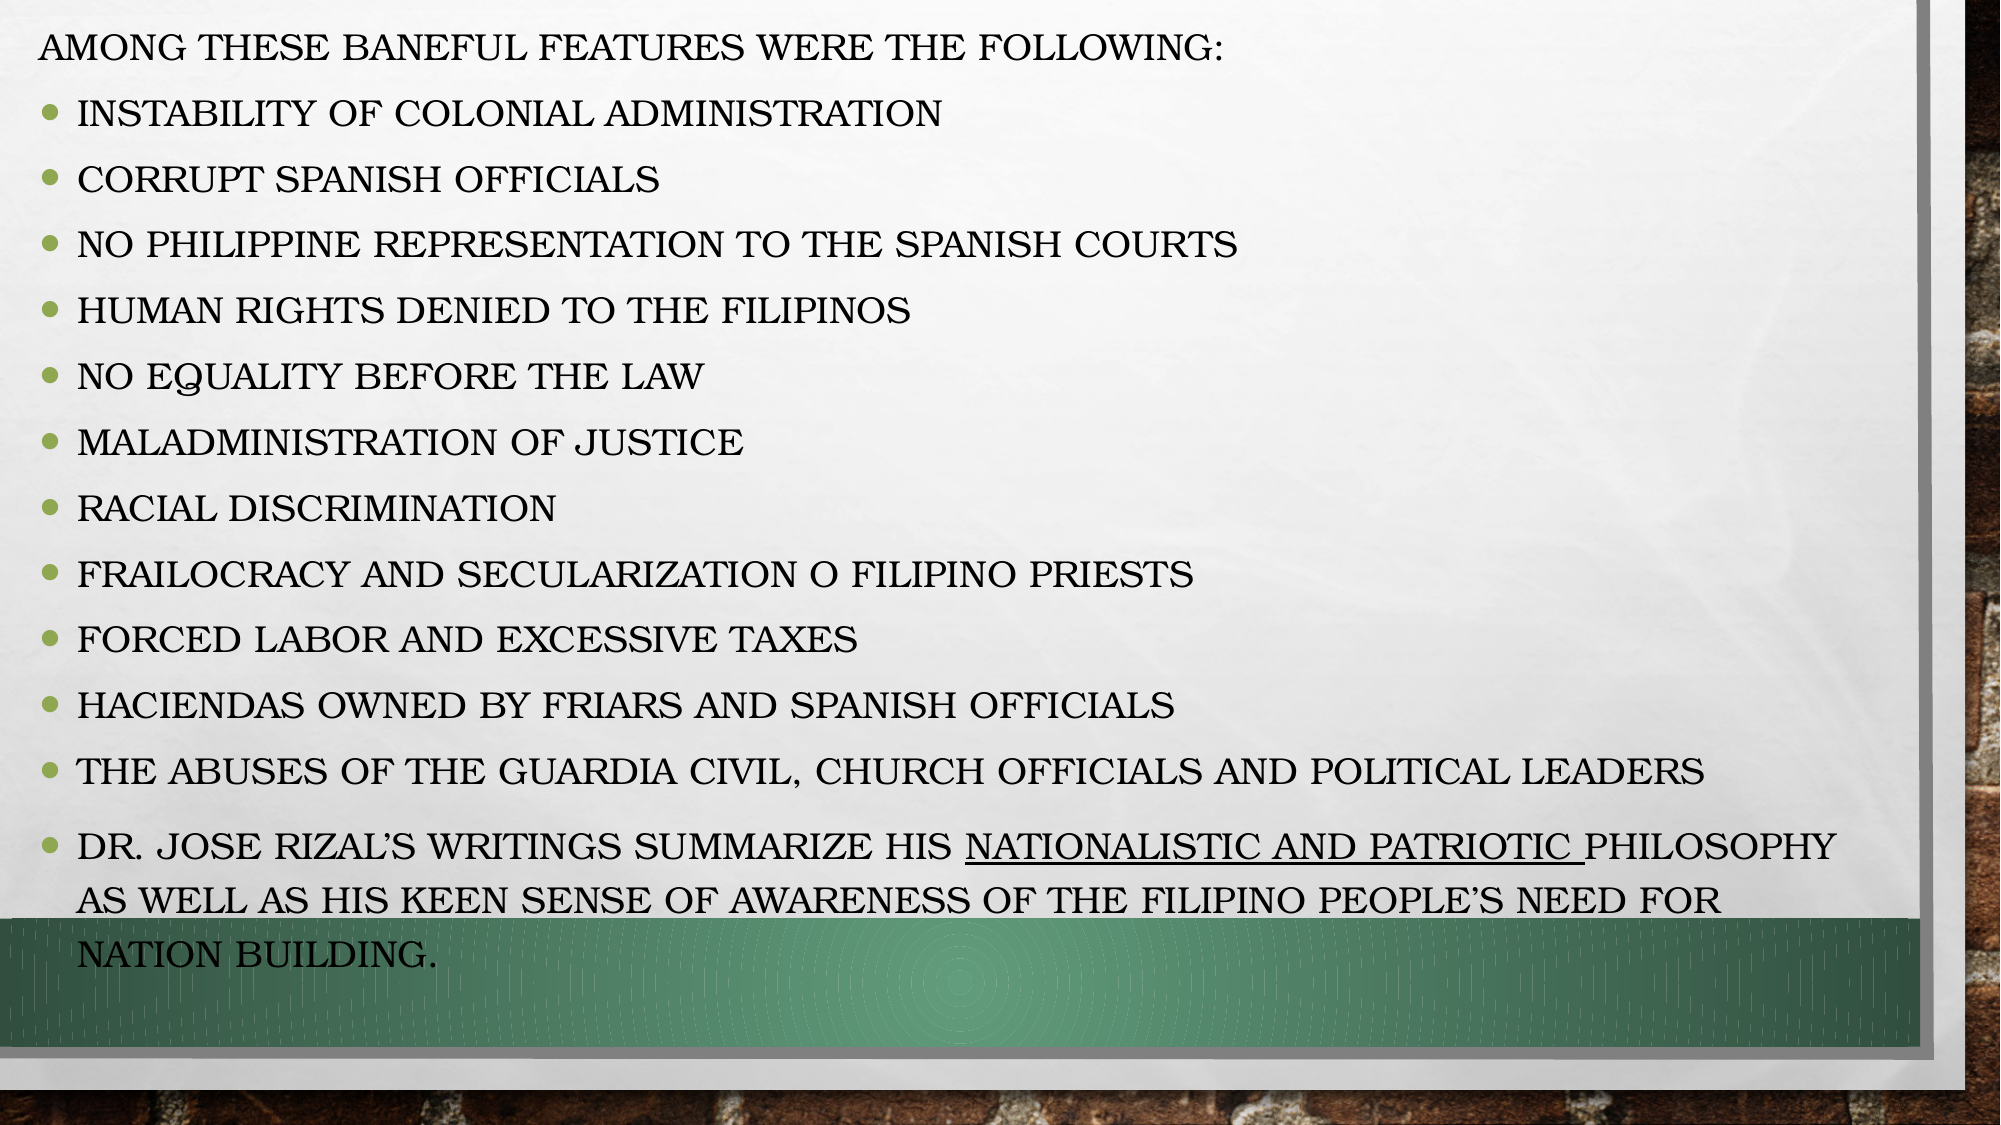

Among these baneful features were the following:
Instability of Colonial Administration
Corrupt Spanish Officials
No Philippine Representation to the Spanish Courts
Human Rights Denied to the Filipinos
No Equality Before the Law
Maladministration of justice
Racial Discrimination
Frailocracy and Secularization o Filipino Priests
Forced Labor and Excessive Taxes
Haciendas Owned by Friars and Spanish Officials
The Abuses of the Guardia Civil, Church Officials and Political Leaders
Dr. Jose Rizal’s writings summarize his nationalistic and patriotic philosophy as well as his keen sense of awareness of the Filipino people’s need for nation building.